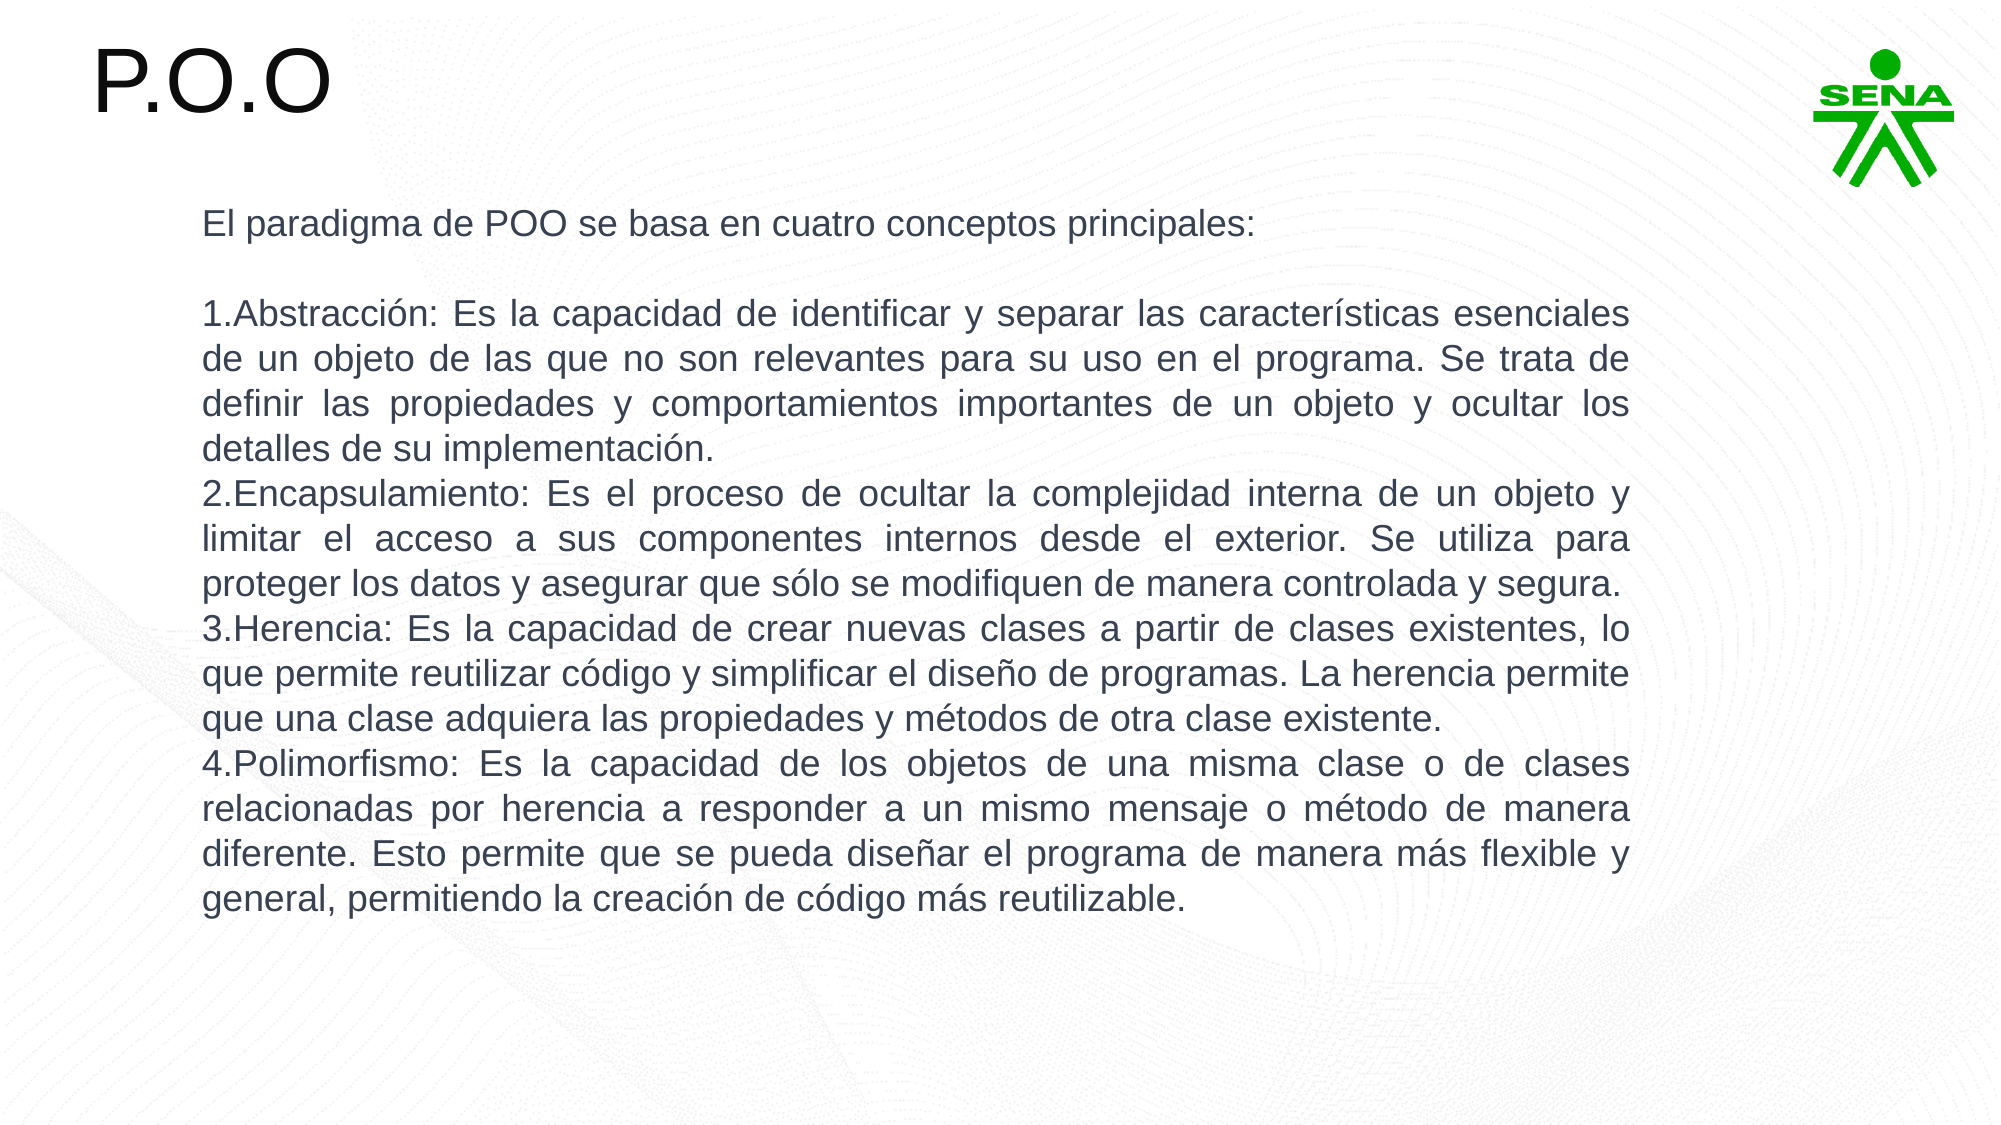

P.O.O
El paradigma de POO se basa en cuatro conceptos principales:

Abstracción: Es la capacidad de identificar y separar las características esenciales de un objeto de las que no son relevantes para su uso en el programa. Se trata de definir las propiedades y comportamientos importantes de un objeto y ocultar los detalles de su implementación.
Encapsulamiento: Es el proceso de ocultar la complejidad interna de un objeto y limitar el acceso a sus componentes internos desde el exterior. Se utiliza para proteger los datos y asegurar que sólo se modifiquen de manera controlada y segura.
Herencia: Es la capacidad de crear nuevas clases a partir de clases existentes, lo que permite reutilizar código y simplificar el diseño de programas. La herencia permite que una clase adquiera las propiedades y métodos de otra clase existente.
Polimorfismo: Es la capacidad de los objetos de una misma clase o de clases relacionadas por herencia a responder a un mismo mensaje o método de manera diferente. Esto permite que se pueda diseñar el programa de manera más flexible y general, permitiendo la creación de código más reutilizable.